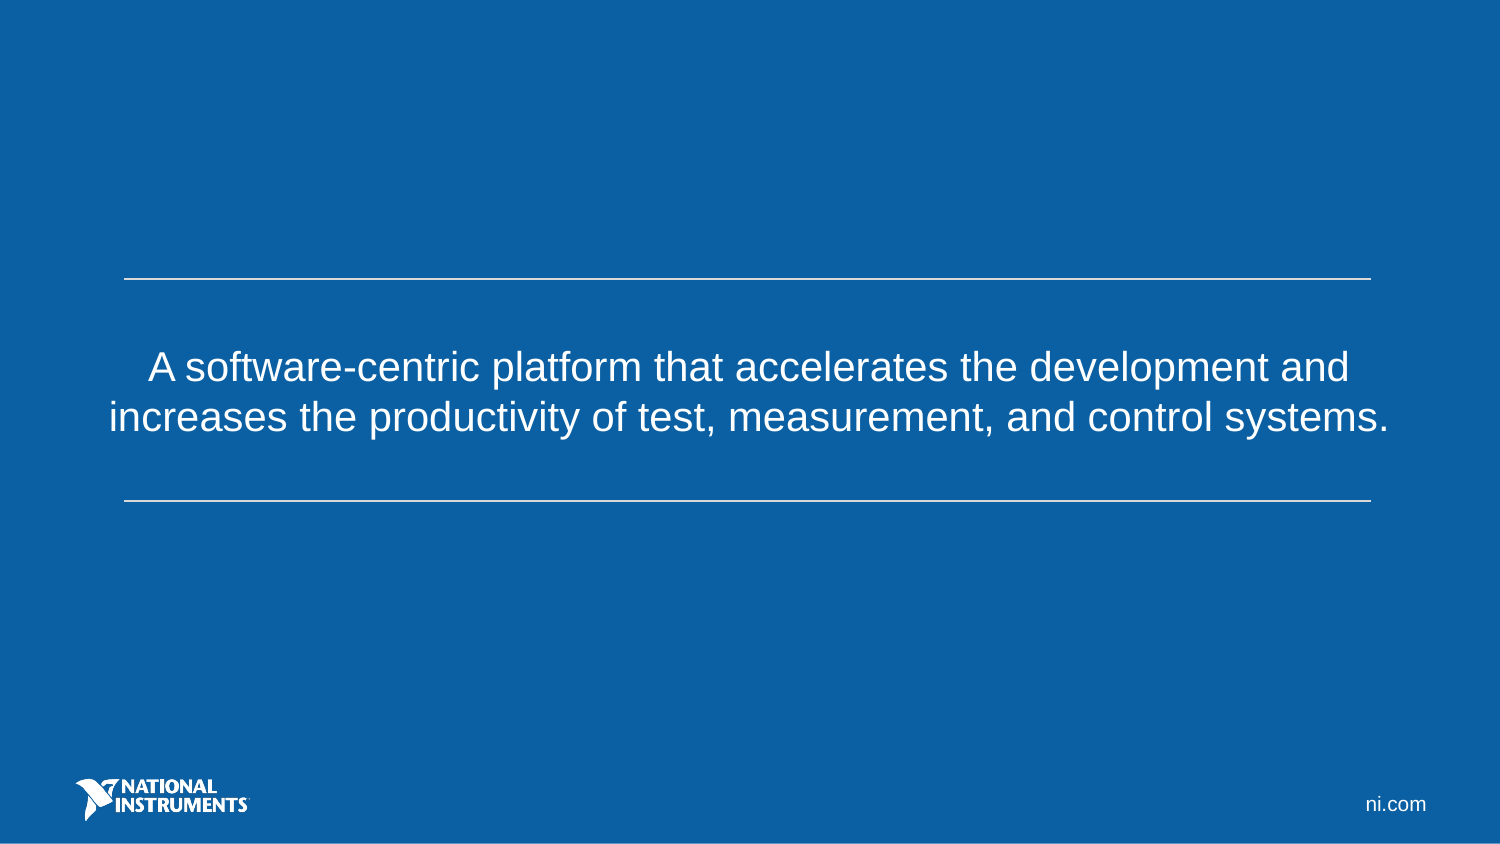

A software-centric platform that accelerates the development and increases the productivity of test, measurement, and control systems.